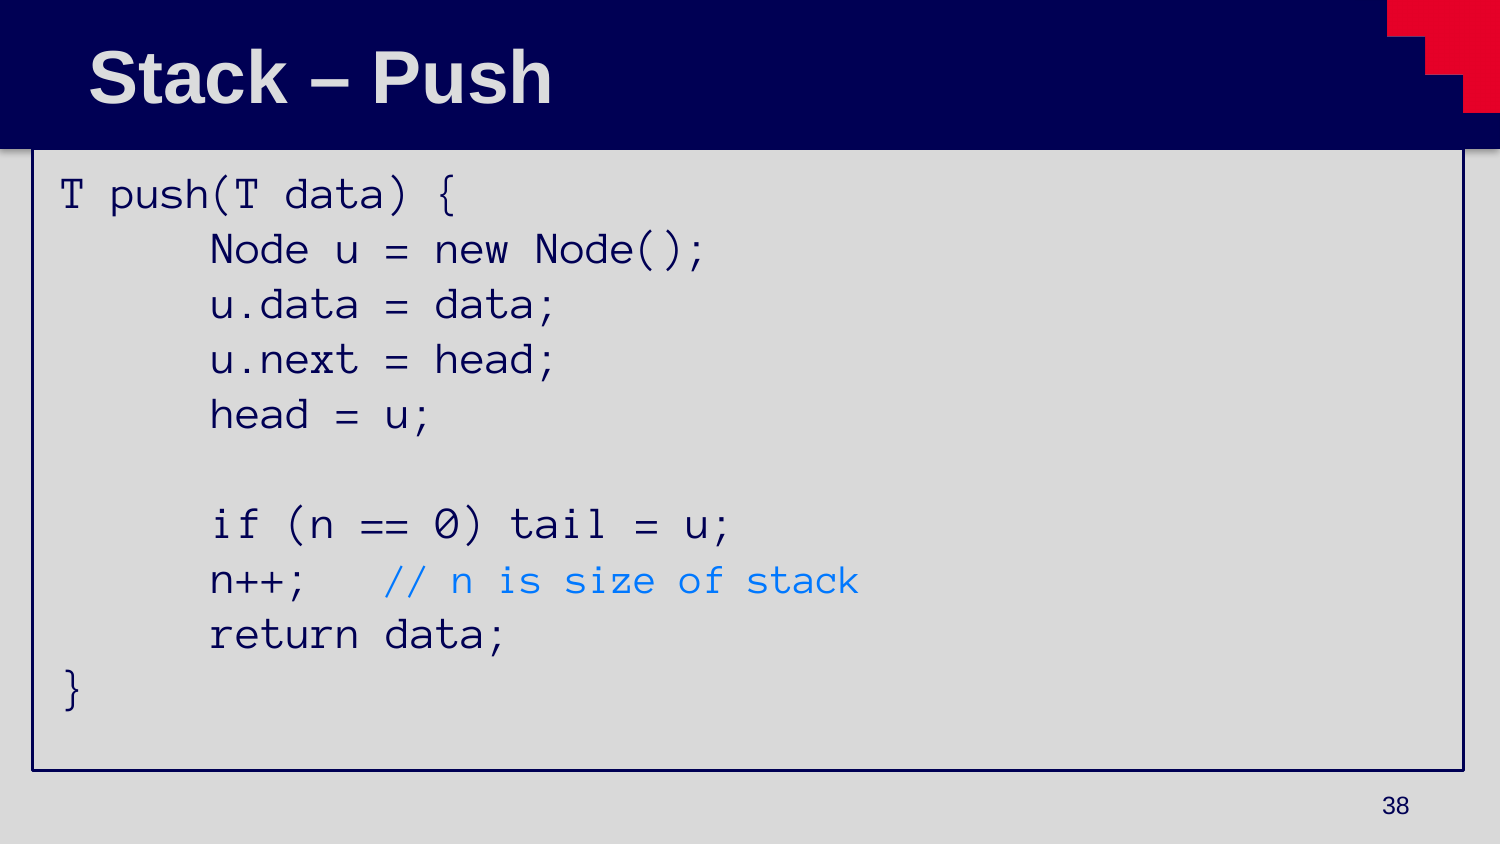

# Stack – Push
T push(T data) {
	Node u = new Node();
	u.data = data;
	u.next = head;
	head = u;
	if (n == 0) tail = u;
	n++;	 // n is size of stack
	return data;
}

38